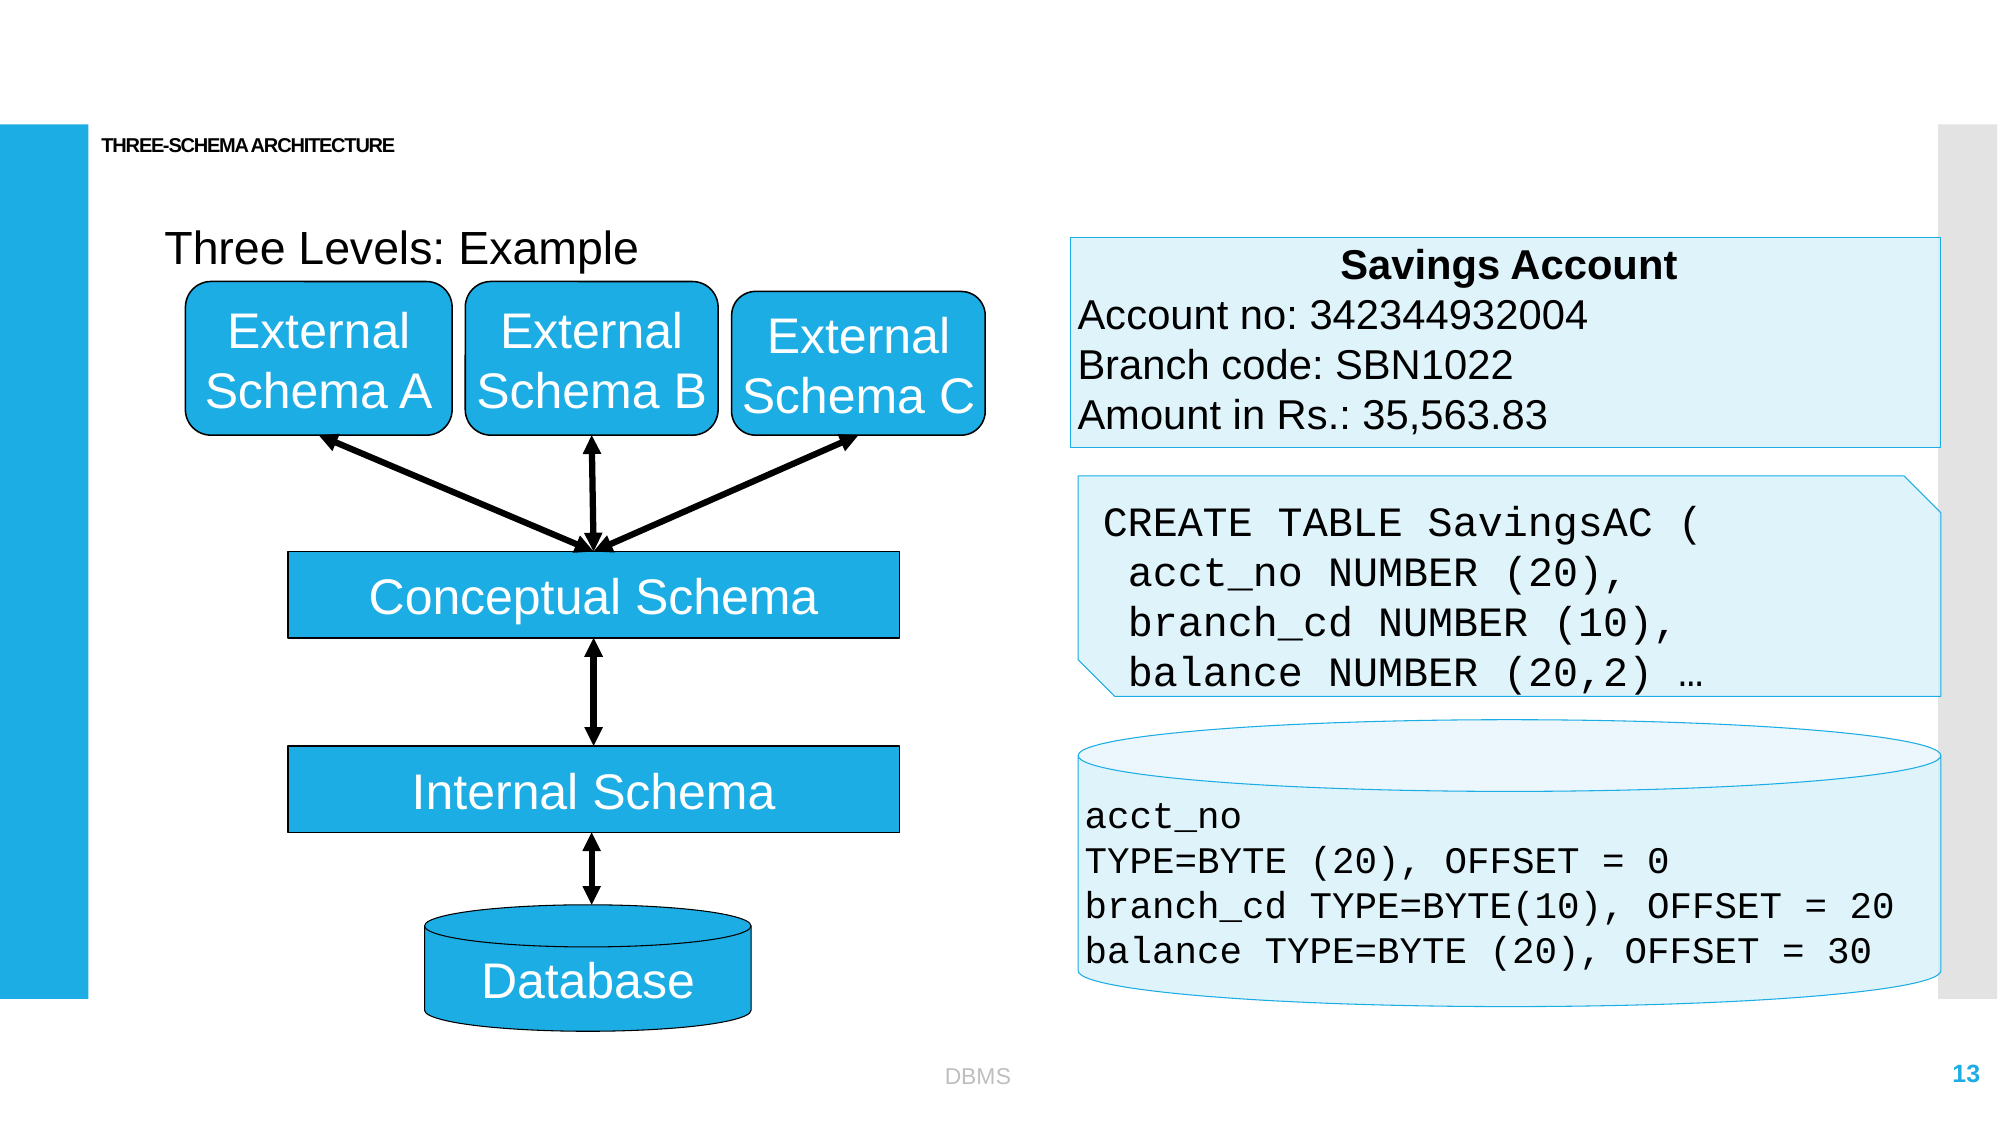

# THREE-SCHEMA ARCHITECTURE
Three Levels: Example
Savings Account
Account no: 342344932004
Branch code: SBN1022
Amount in Rs.: 35,563.83
External Schema B
External Schema A
External Schema C
Conceptual Schema
Internal Schema
Database
CREATE TABLE SavingsAC (
 acct_no NUMBER (20),
 branch_cd NUMBER (10),
 balance NUMBER (20,2) …
acct_no
TYPE=BYTE (20), OFFSET = 0
branch_cd TYPE=BYTE(10), OFFSET = 20
balance TYPE=BYTE (20), OFFSET = 30
13
DBMS